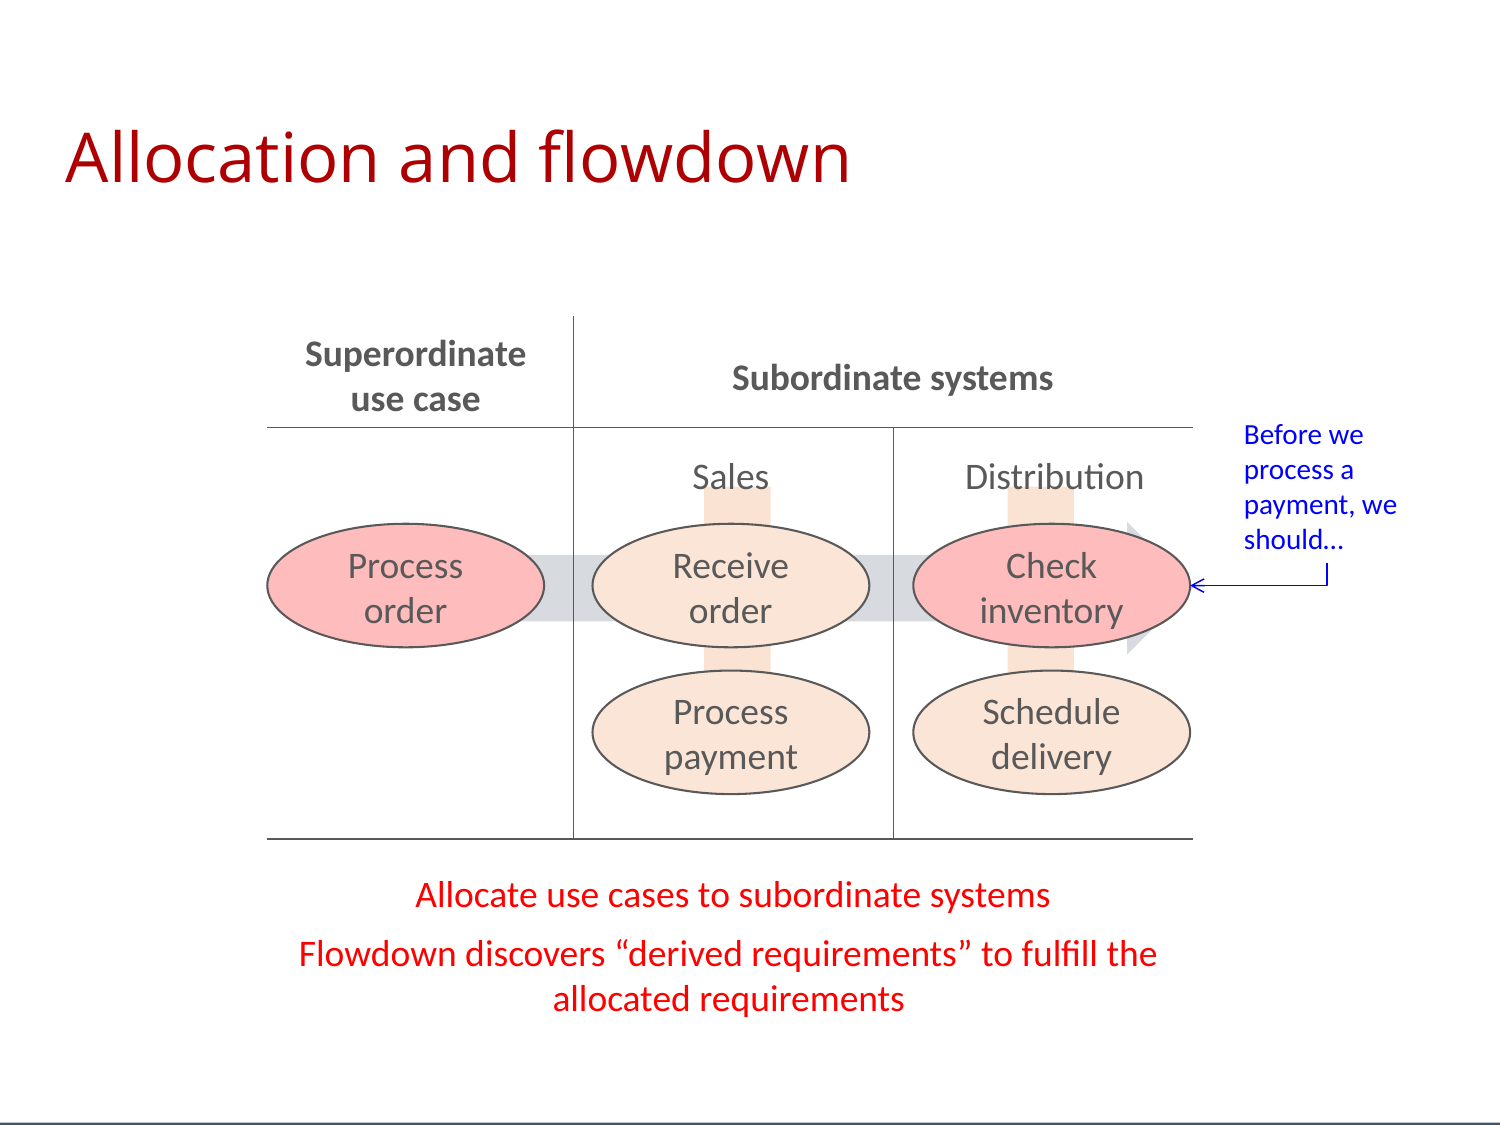

# Allocation and flowdown

Superordinate use case
Subordinate systems
Before we process a payment, we should…
Sales
Distribution

Process order
Receive order
Check inventory
Process payment
Schedule delivery
Allocate use cases to subordinate systems
Flowdown discovers “derived requirements” to fulfill the allocated requirements